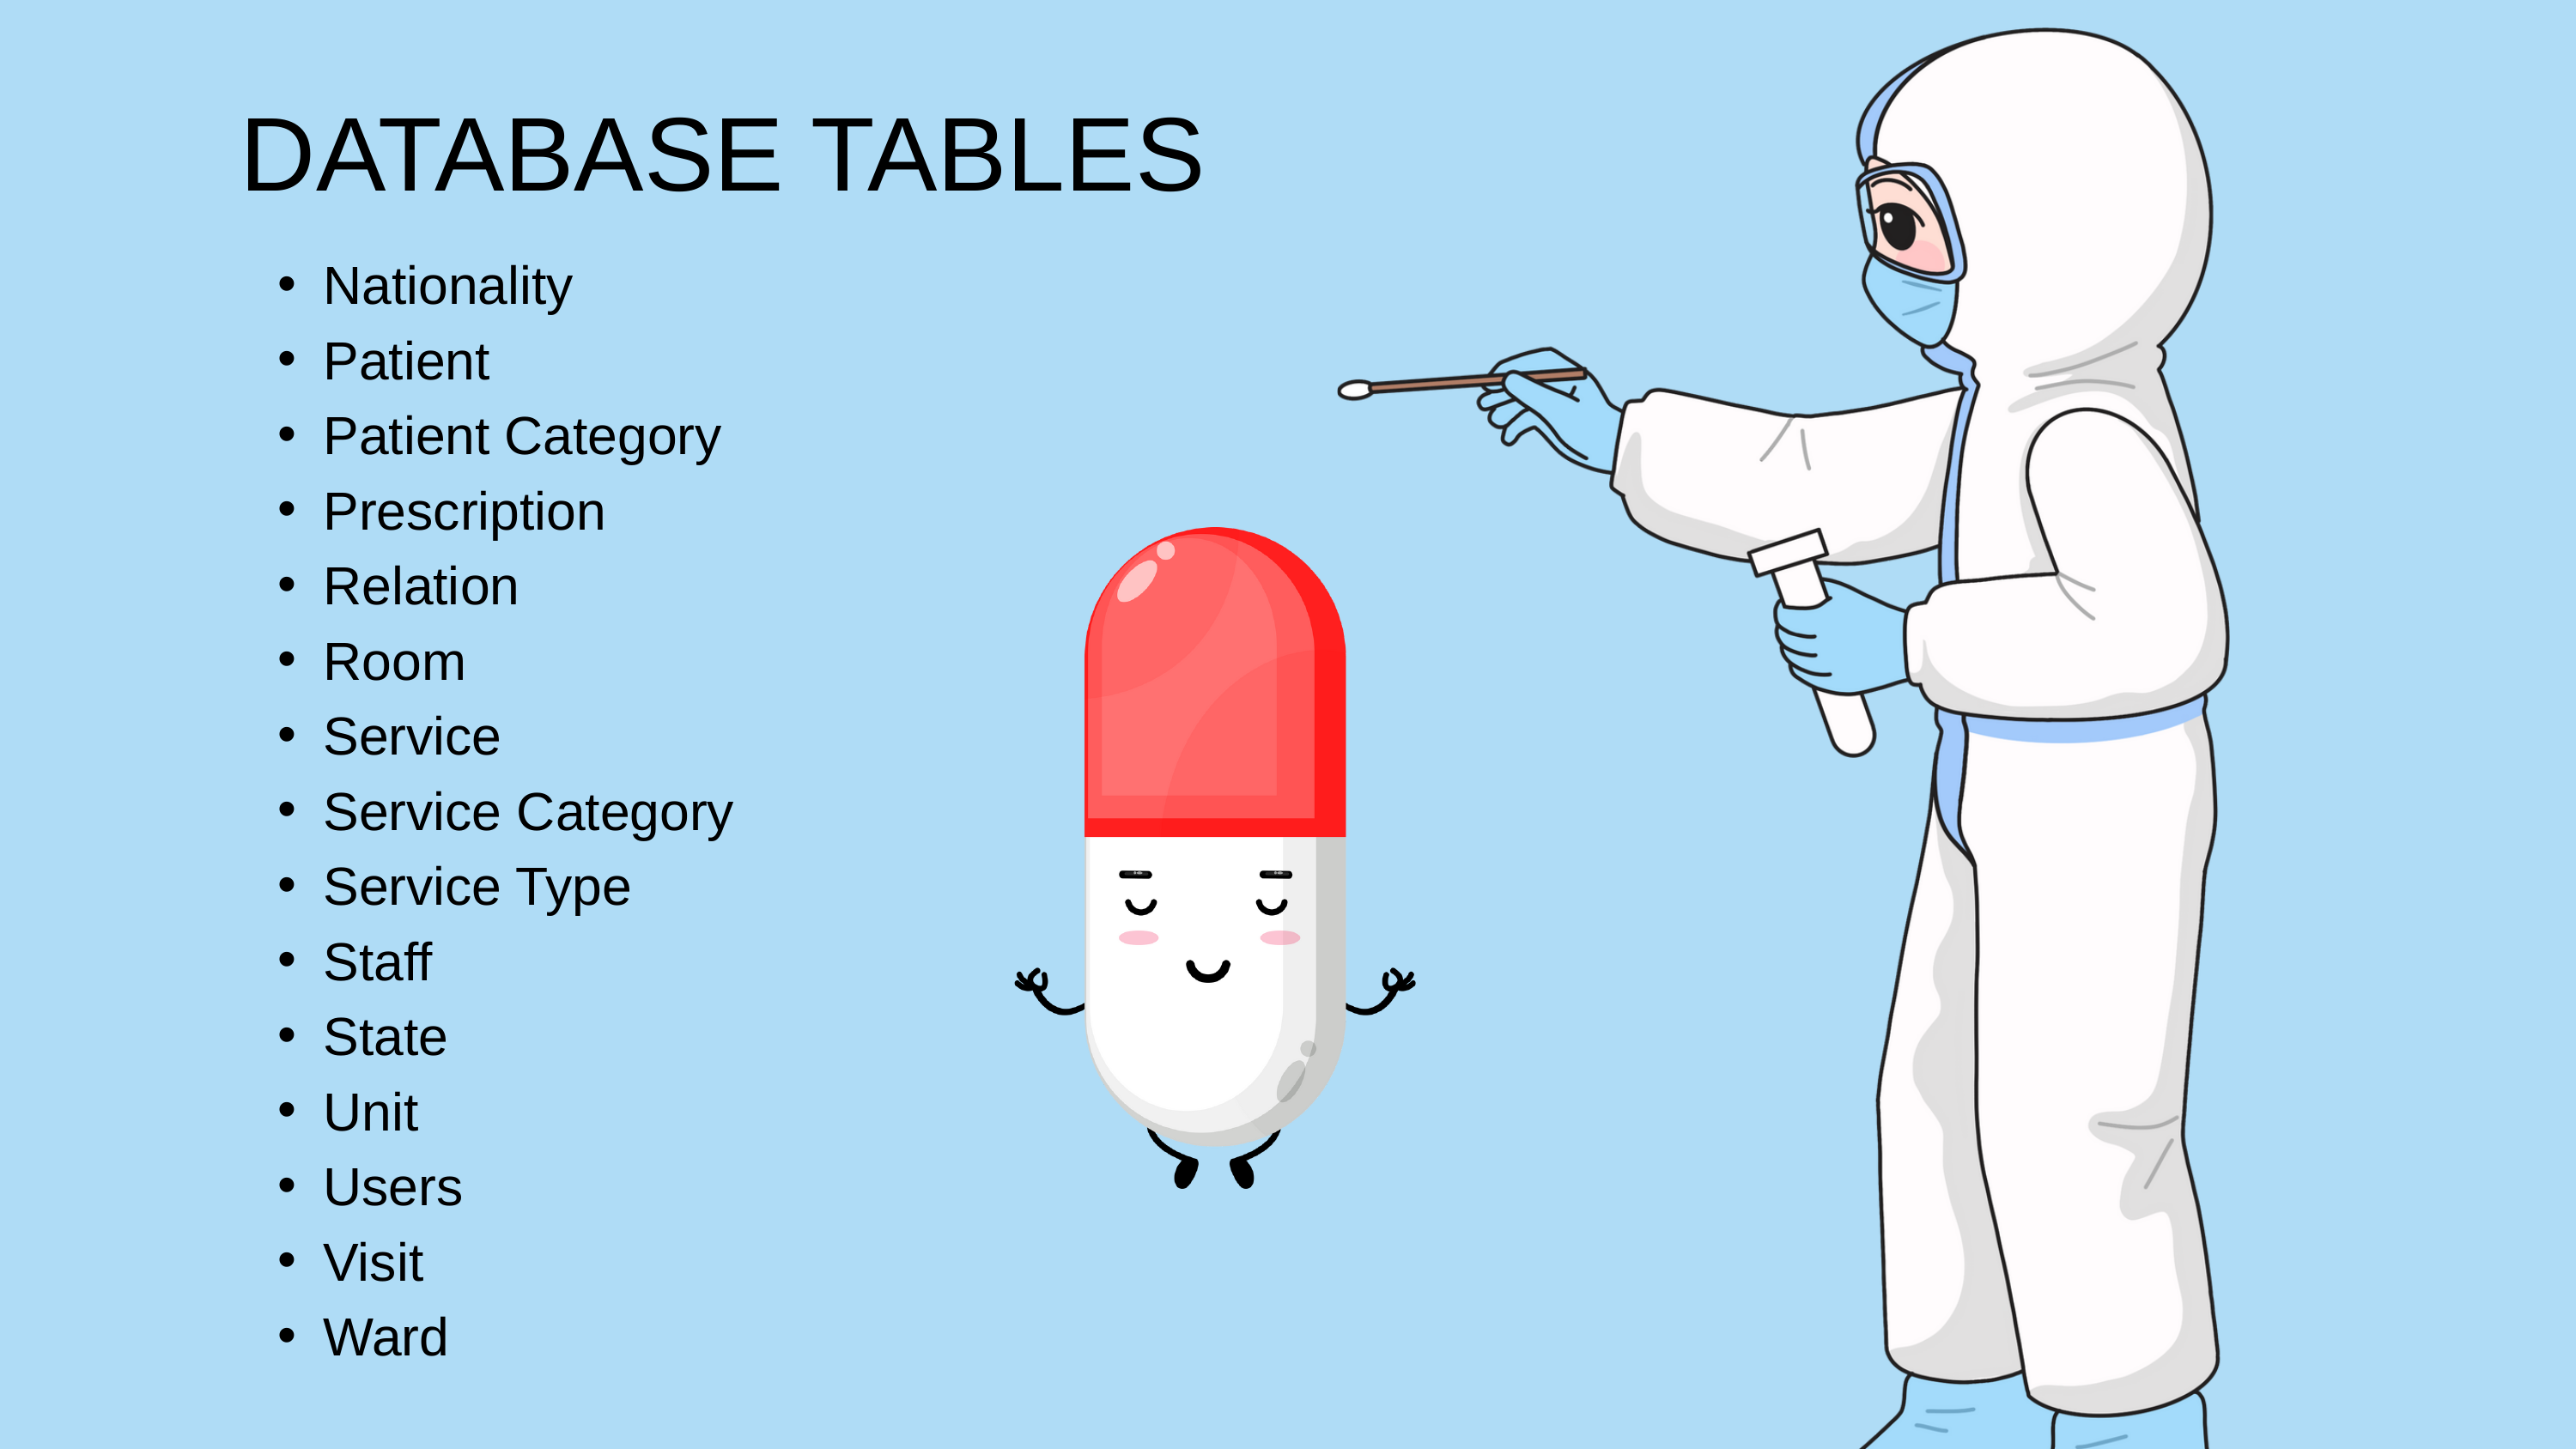

DATABASE TABLES
Nationality
Patient
Patient Category
Prescription
Relation
Room
Service
Service Category
Service Type
Staff
State
Unit
Users
Visit
Ward